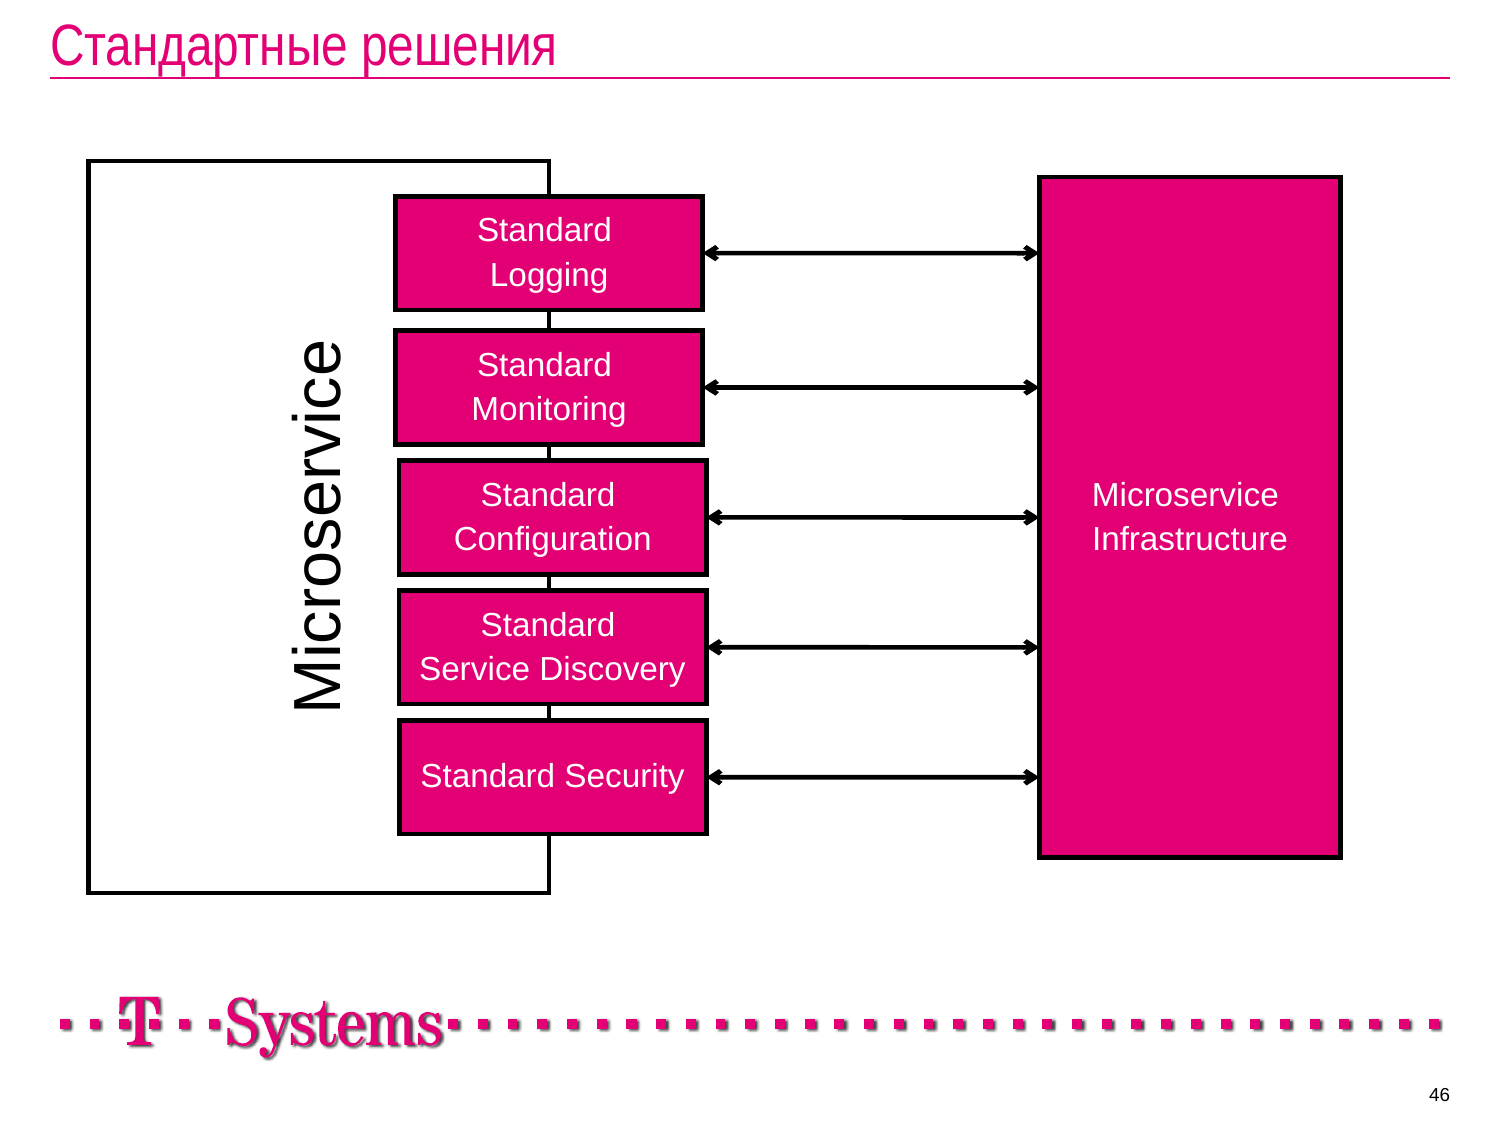

# Стандартные решения
Microservice
Microservice
Infrastructure
Standard
Logging
Standard
Monitoring
Standard
Configuration
Standard
Service Discovery
Standard Security
46